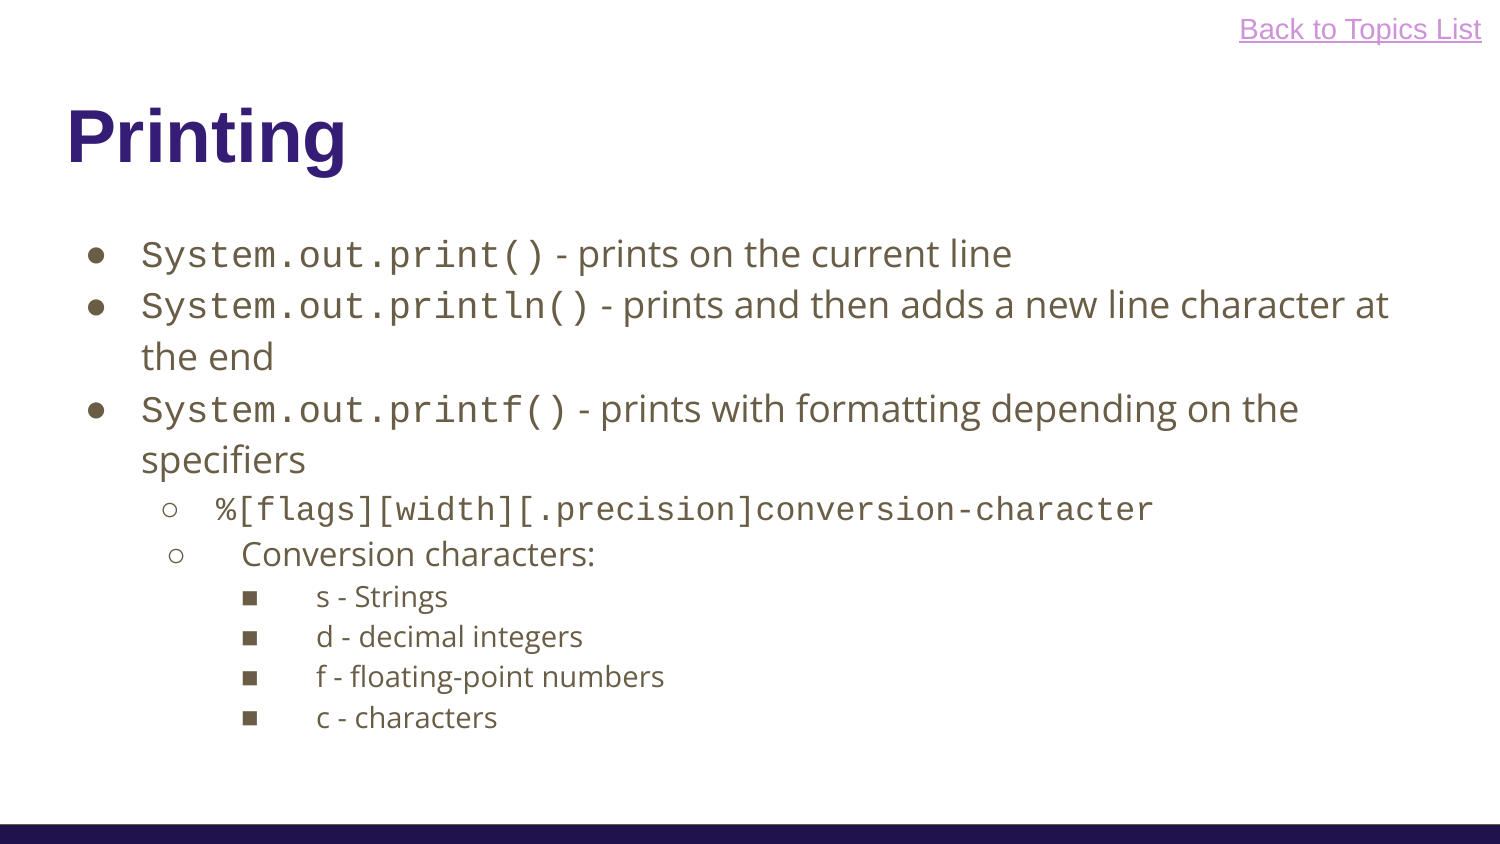

Back to Topics List
# Printing
System.out.print() - prints on the current line
System.out.println() - prints and then adds a new line character at the end
System.out.printf() - prints with formatting depending on the specifiers
%[flags][width][.precision]conversion-character
Conversion characters:
s - Strings
d - decimal integers
f - floating-point numbers
c - characters